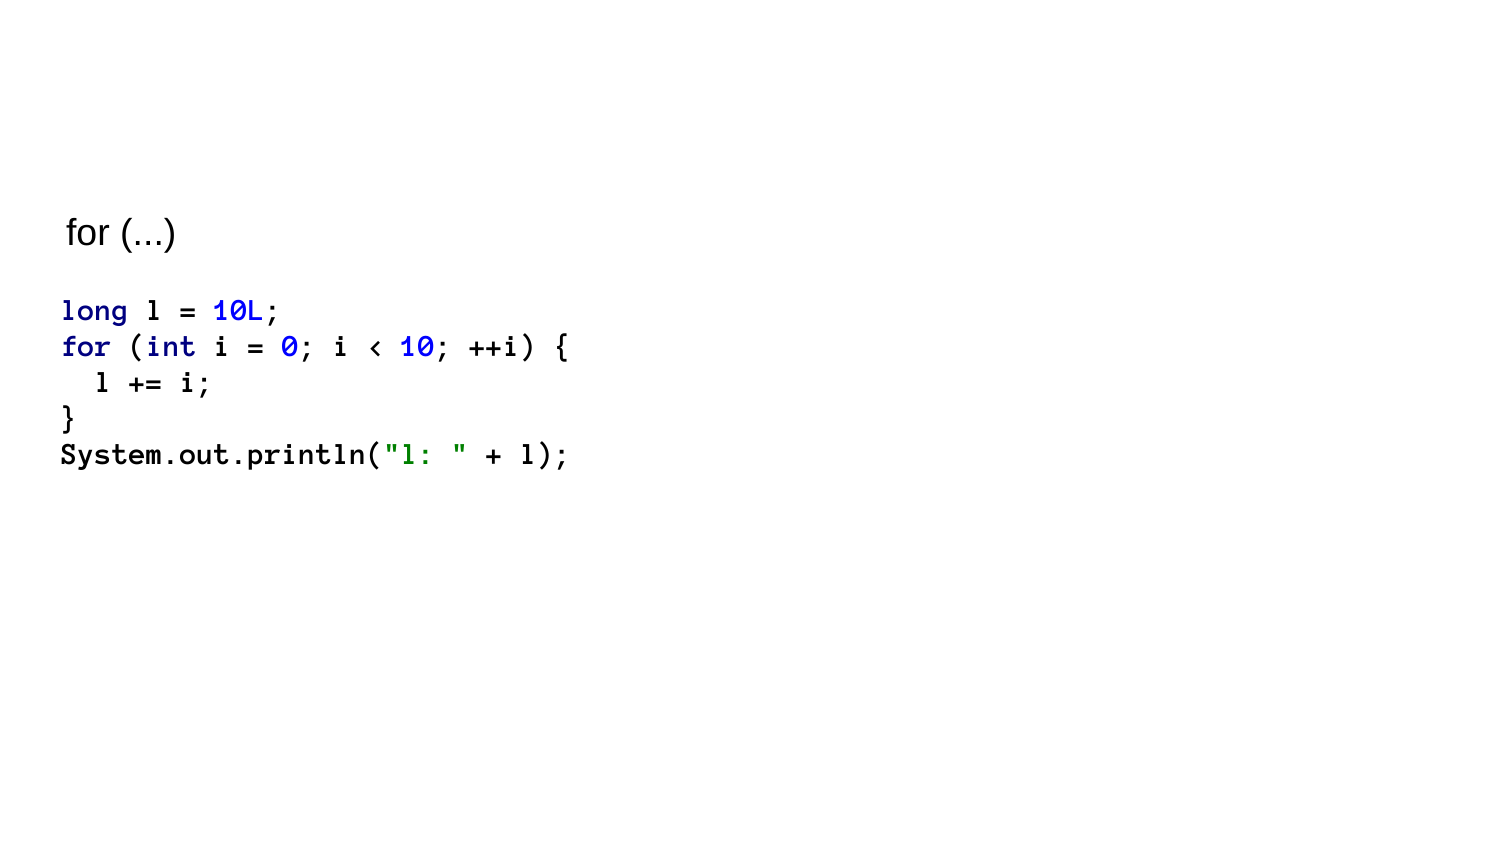

#
for (...)
| long l = 10L; for (int i = 0; i < 10; ++i) { l += i; } System.out.println("l: " + l); |
| --- |